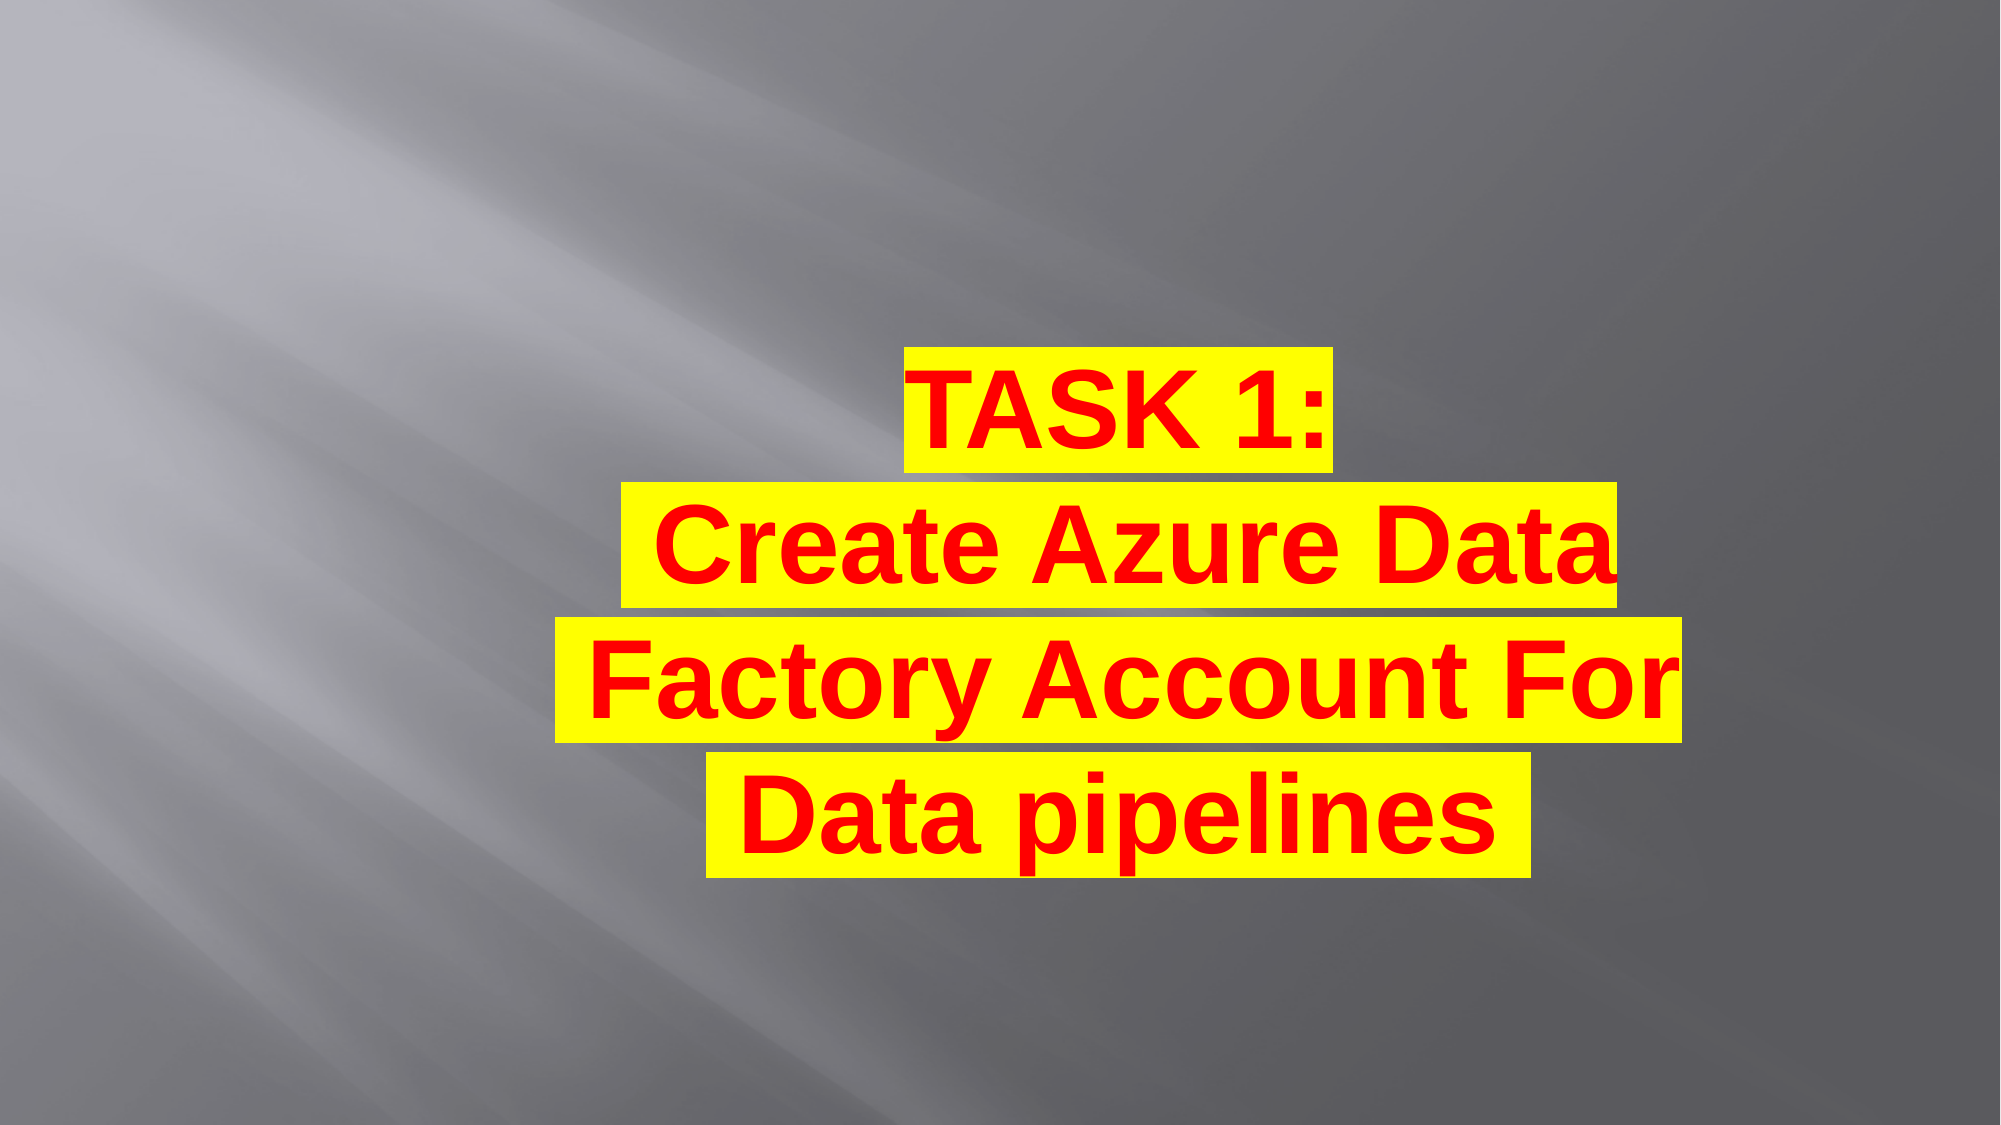

TASK 1:
 Create Azure Data
 Factory Account For
 Data pipelines